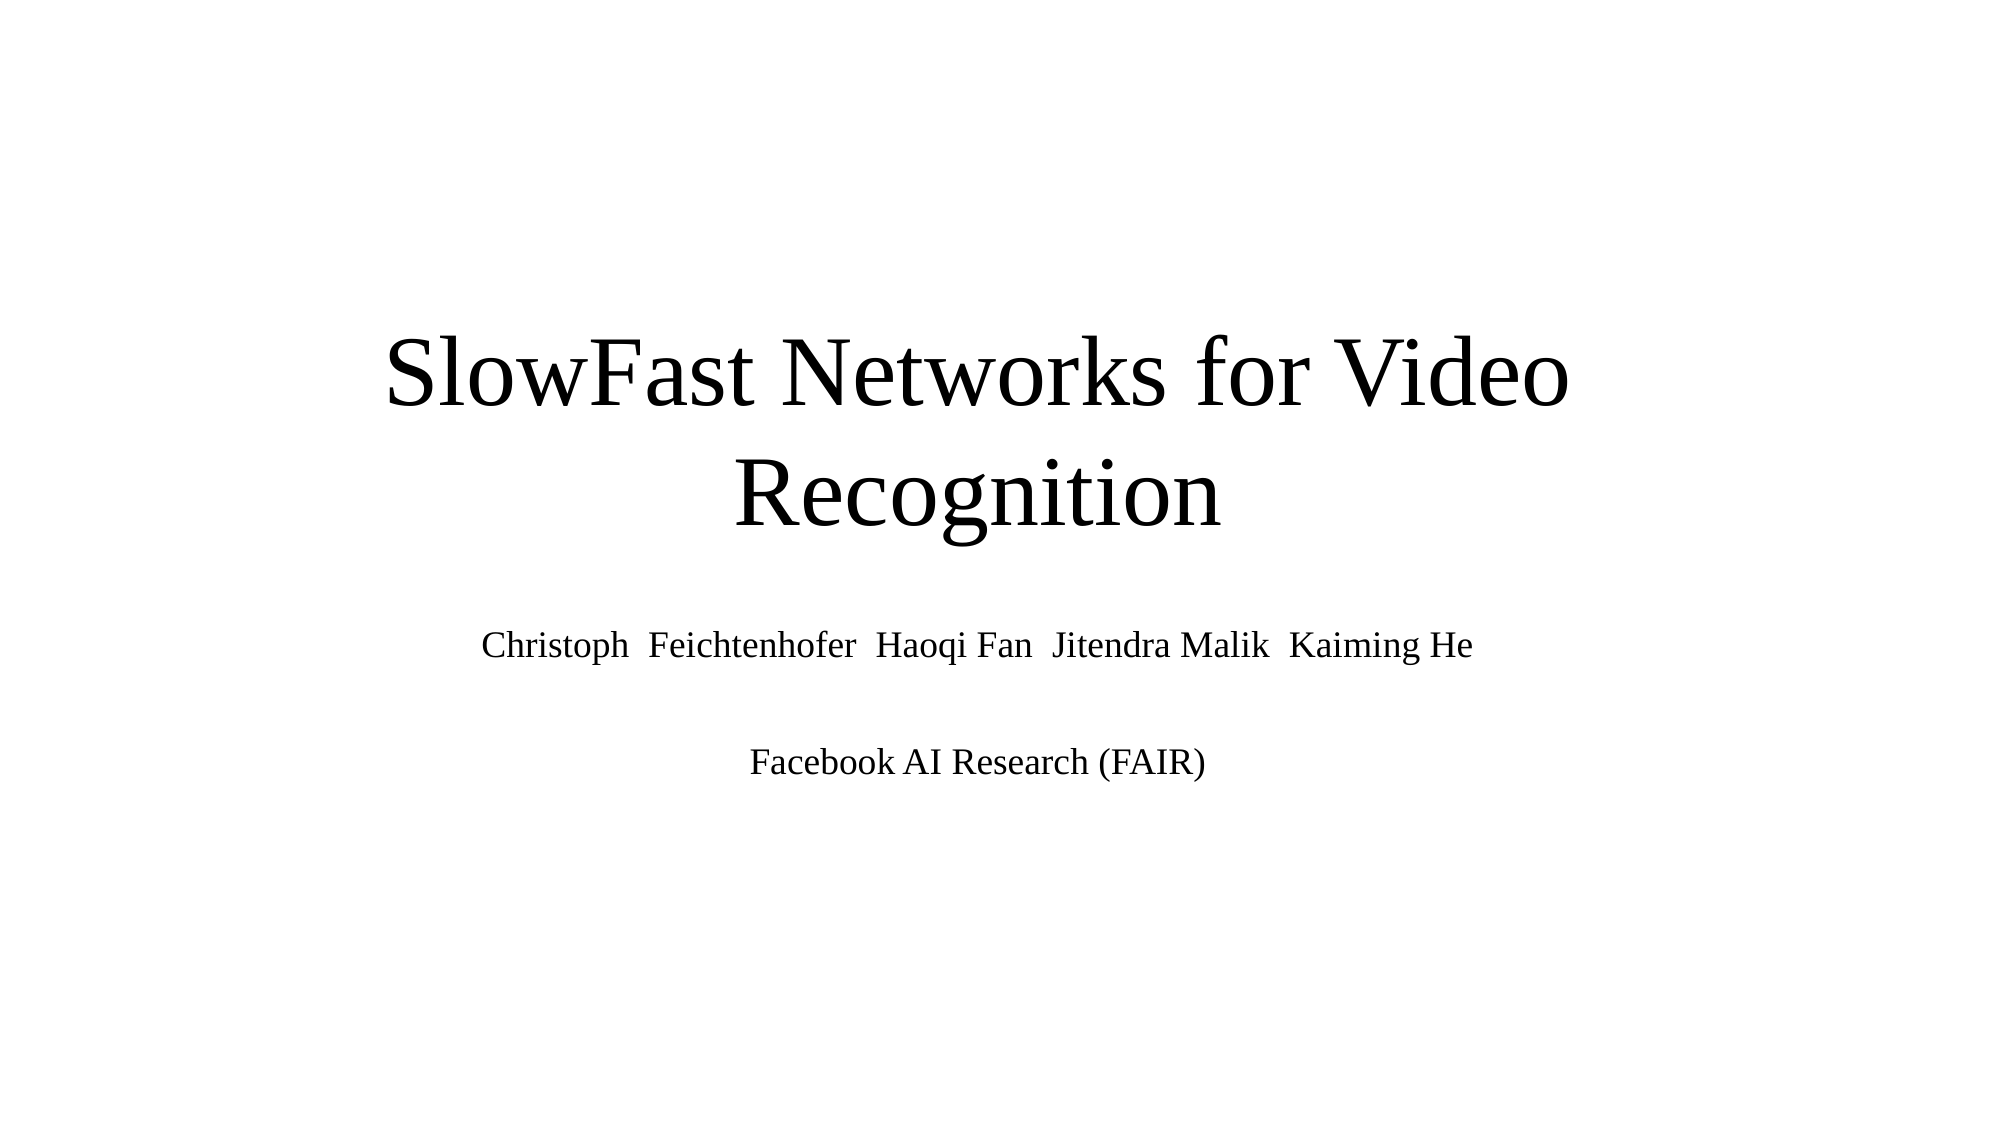

SlowFast Networks for Video Recognition
Christoph  Feichtenhofer  Haoqi Fan  Jitendra Malik  Kaiming He
Facebook AI Research (FAIR)